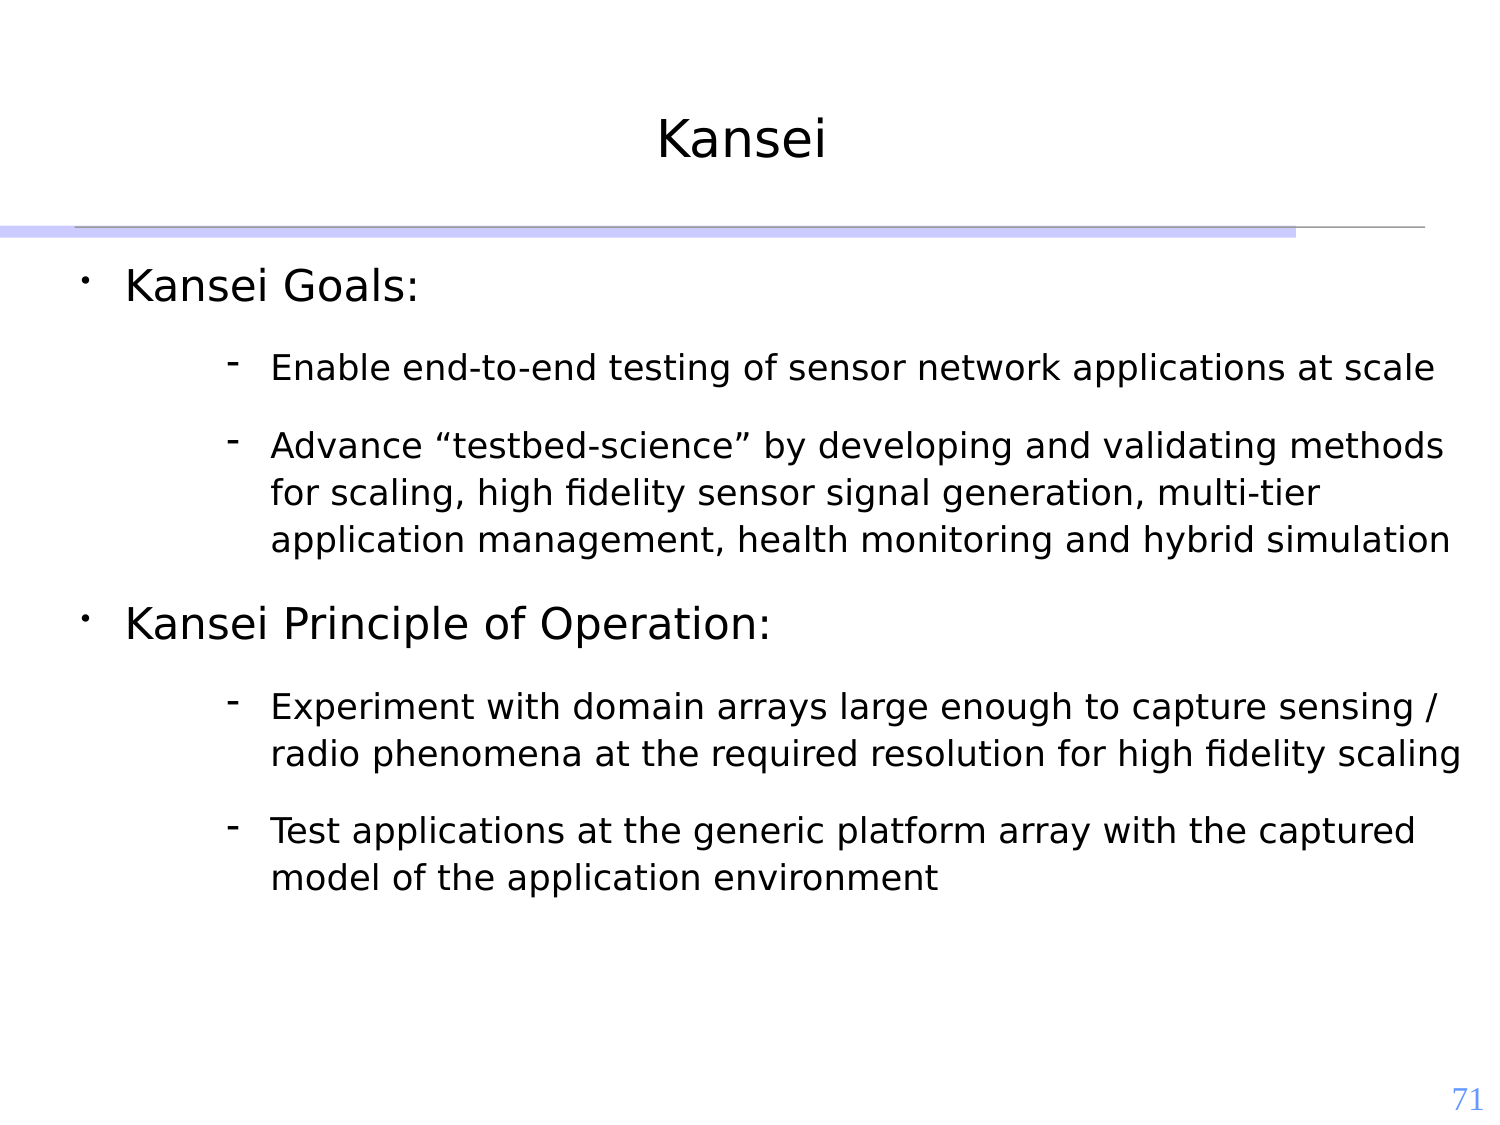

# Kansei

Kansei Goals:
Enable end-to-end testing of sensor network applications at scale
Advance “testbed-science” by developing and validating methods for scaling, high fidelity sensor signal generation, multi-tier application management, health monitoring and hybrid simulation
Kansei Principle of Operation:
Experiment with domain arrays large enough to capture sensing / radio phenomena at the required resolution for high fidelity scaling
Test applications at the generic platform array with the captured model of the application environment